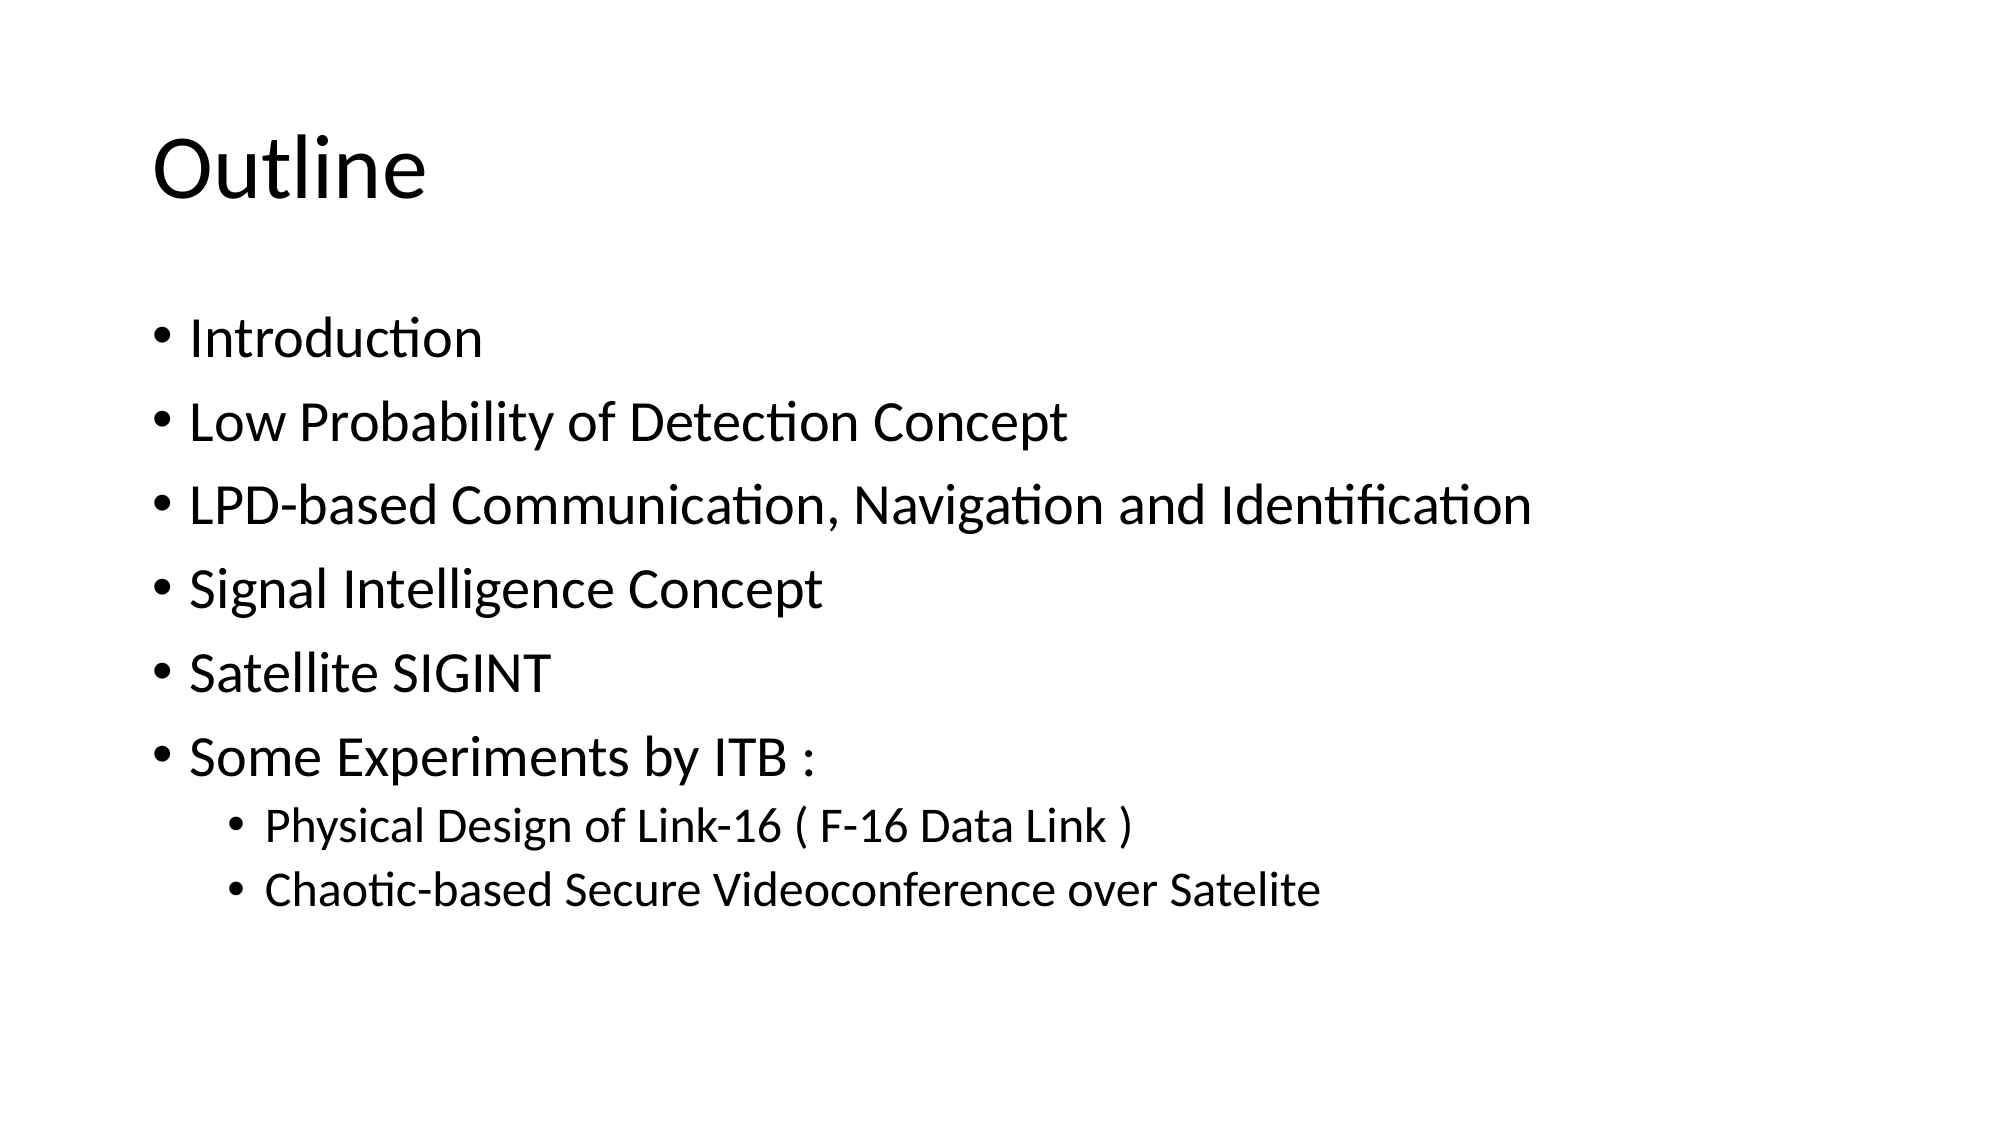

# Outline
Introduction
Low Probability of Detection Concept
LPD-based Communication, Navigation and Identification
Signal Intelligence Concept
Satellite SIGINT
Some Experiments by ITB :
Physical Design of Link-16 ( F-16 Data Link )
Chaotic-based Secure Videoconference over Satelite